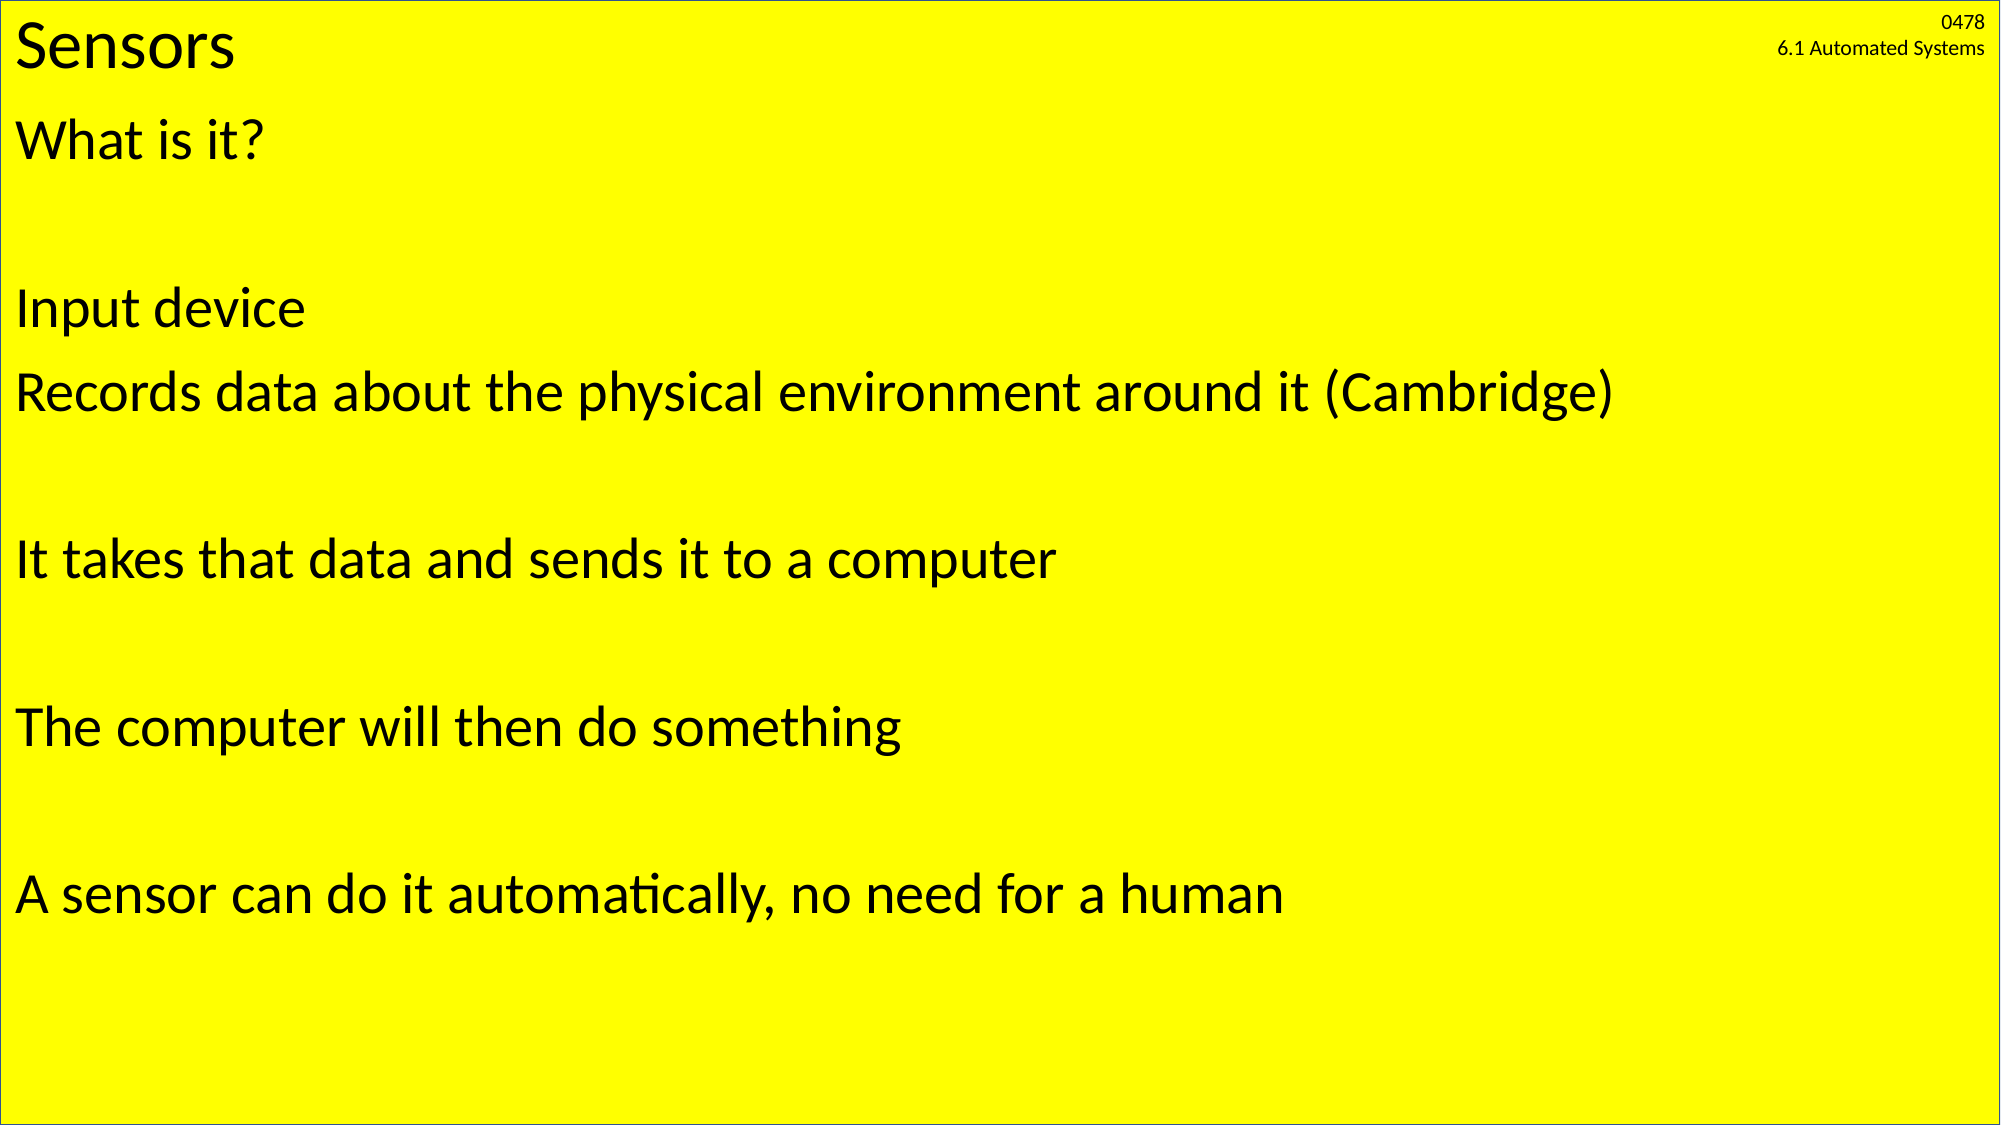

# Sensors
What is it?

Input device
Records data about the physical environment around it (Cambridge)

It takes that data and sends it to a computer

The computer will then do something

A sensor can do it automatically, no need for a human